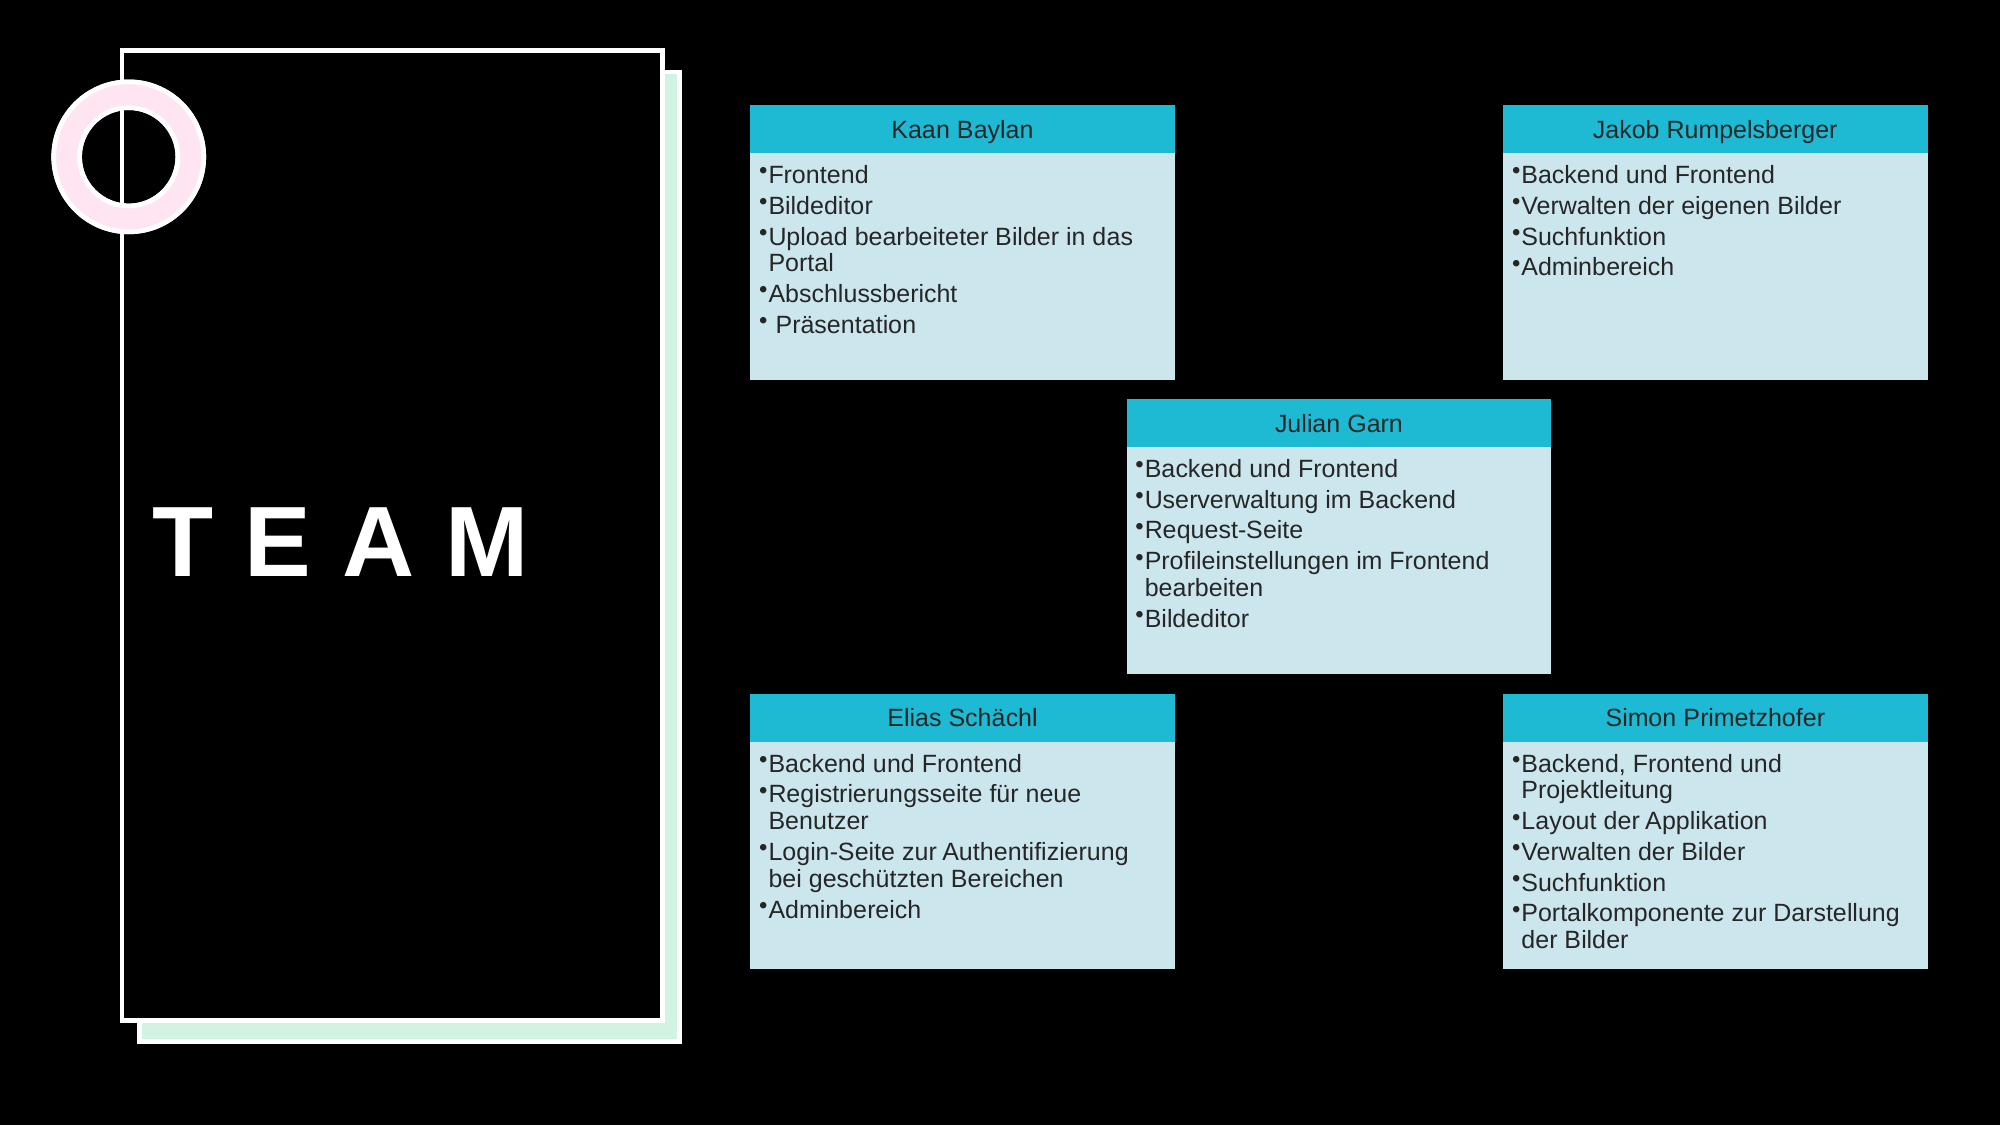

Kaan Baylan

Frontend
Bildeditor
Upload bearbeiteter Bilder in das Portal
Abschlussbericht
 Präsentation

Jakob Rumpelsberger

Backend und Frontend
Verwalten der eigenen Bilder
Suchfunktion
Adminbereich
# Team

Julian Garn

Backend und Frontend
Userverwaltung im Backend
Request-Seite
Profileinstellungen im Frontend bearbeiten
Bildeditor

Elias Schächl

Backend und Frontend
Registrierungsseite für neue Benutzer
Login-Seite zur Authentifizierung bei geschützten Bereichen
Adminbereich

Simon Primetzhofer

Backend, Frontend und Projektleitung
Layout der Applikation
Verwalten der Bilder
Suchfunktion
Portalkomponente zur Darstellung der Bilder